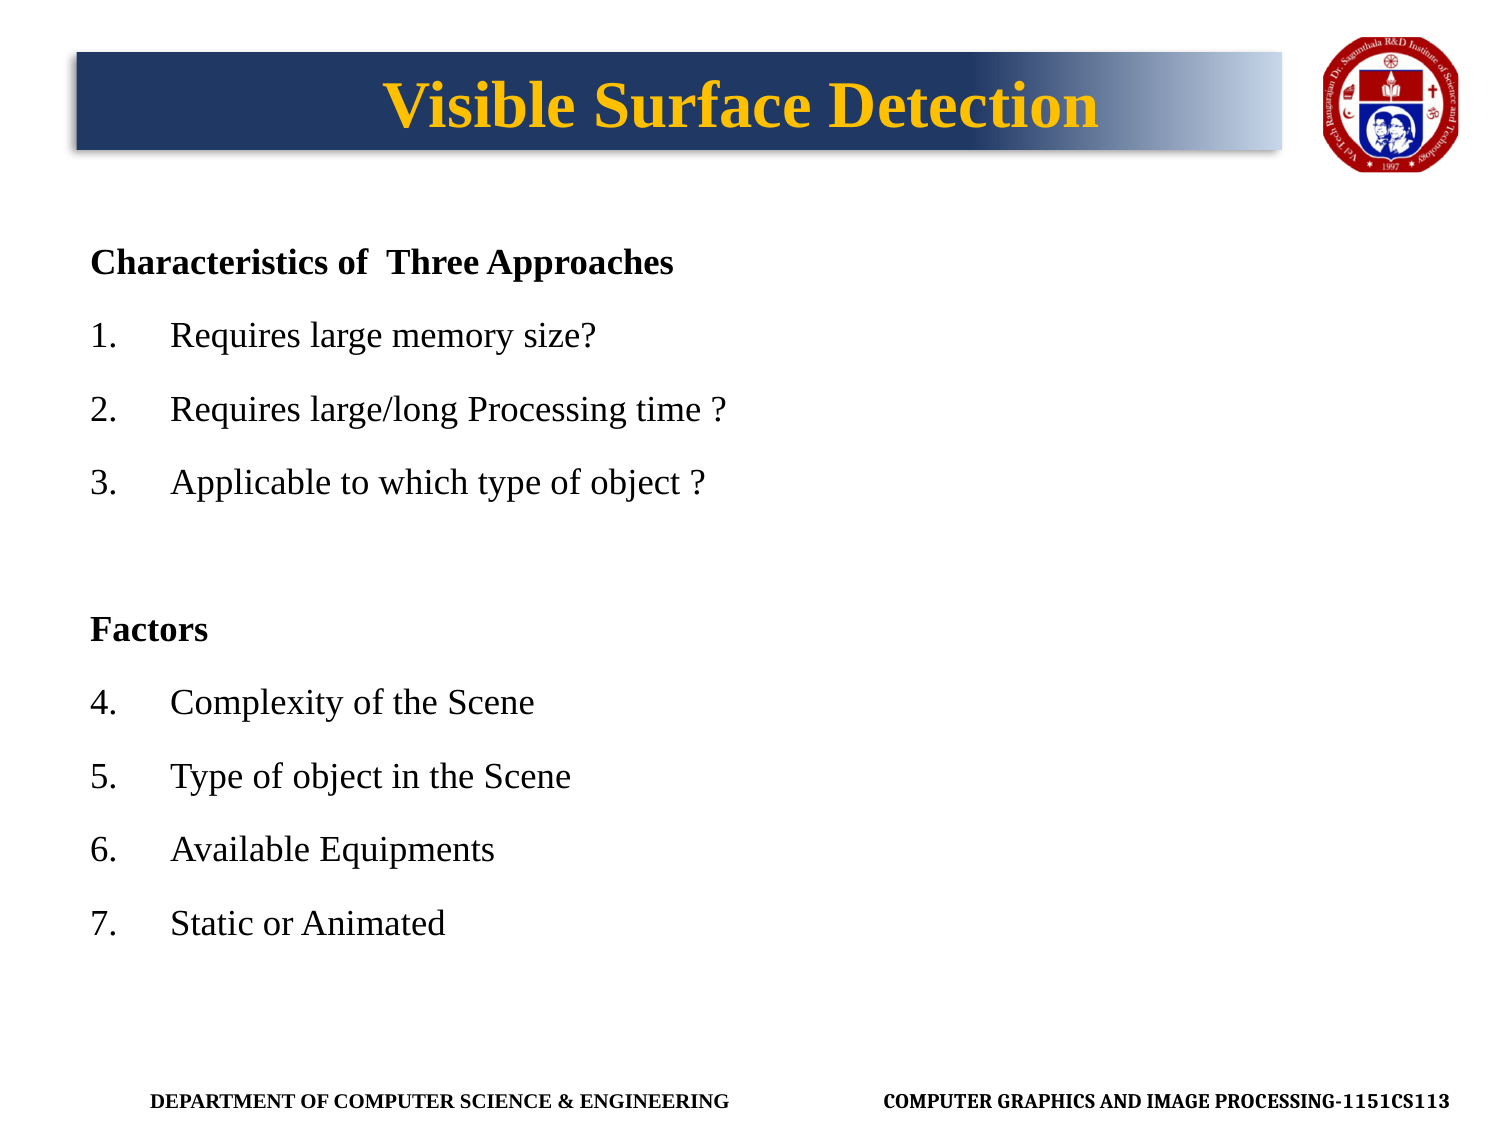

# Visible Surface Detection
Characteristics of  Three Approaches
Requires large memory size?
Requires large/long Processing time ?
Applicable to which type of object ?

Factors
Complexity of the Scene
Type of object in the Scene
Available Equipments
Static or Animated